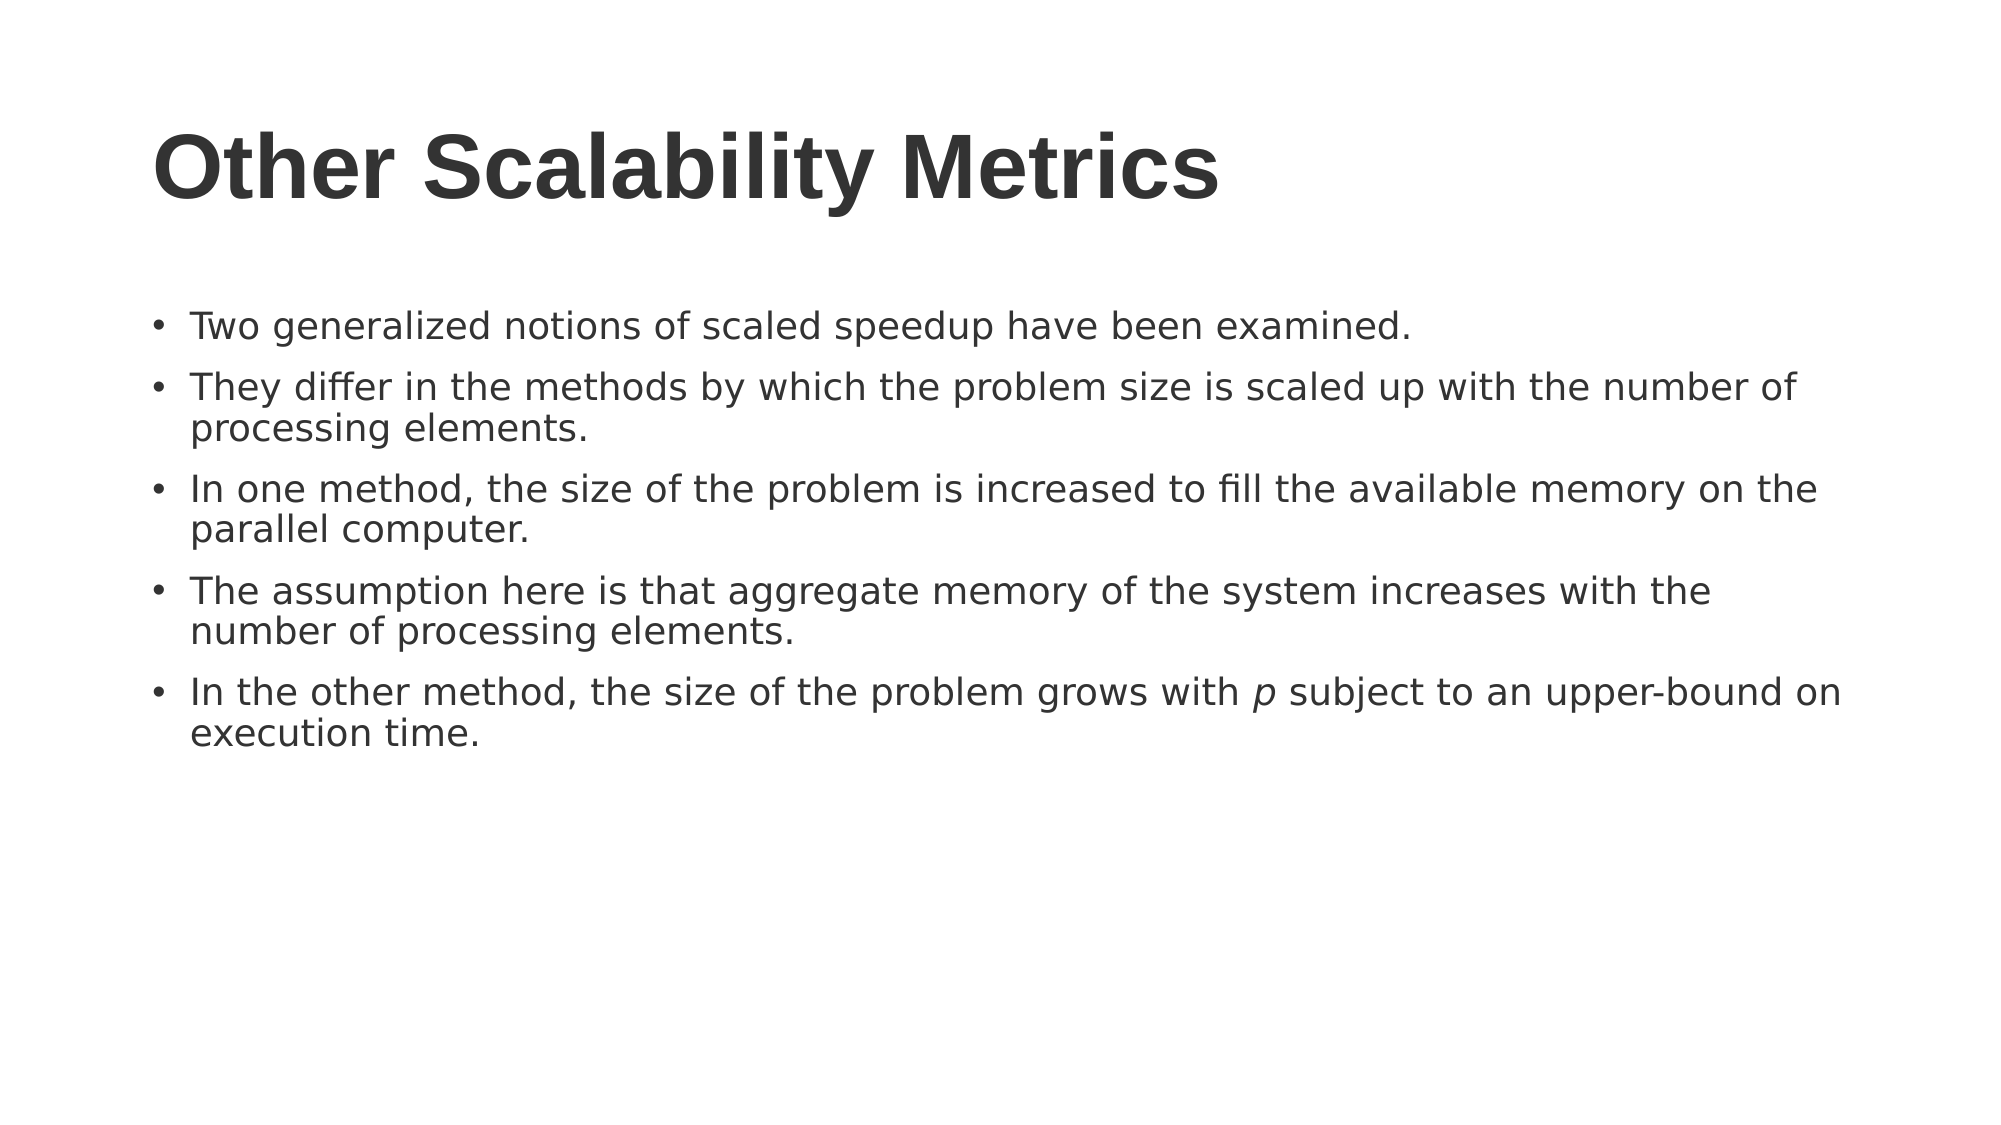

# Other Scalability Metrics
Two generalized notions of scaled speedup have been examined.
They differ in the methods by which the problem size is scaled up with the number of processing elements.
In one method, the size of the problem is increased to fill the available memory on the parallel computer.
The assumption here is that aggregate memory of the system increases with the number of processing elements.
In the other method, the size of the problem grows with p subject to an upper-bound on execution time.